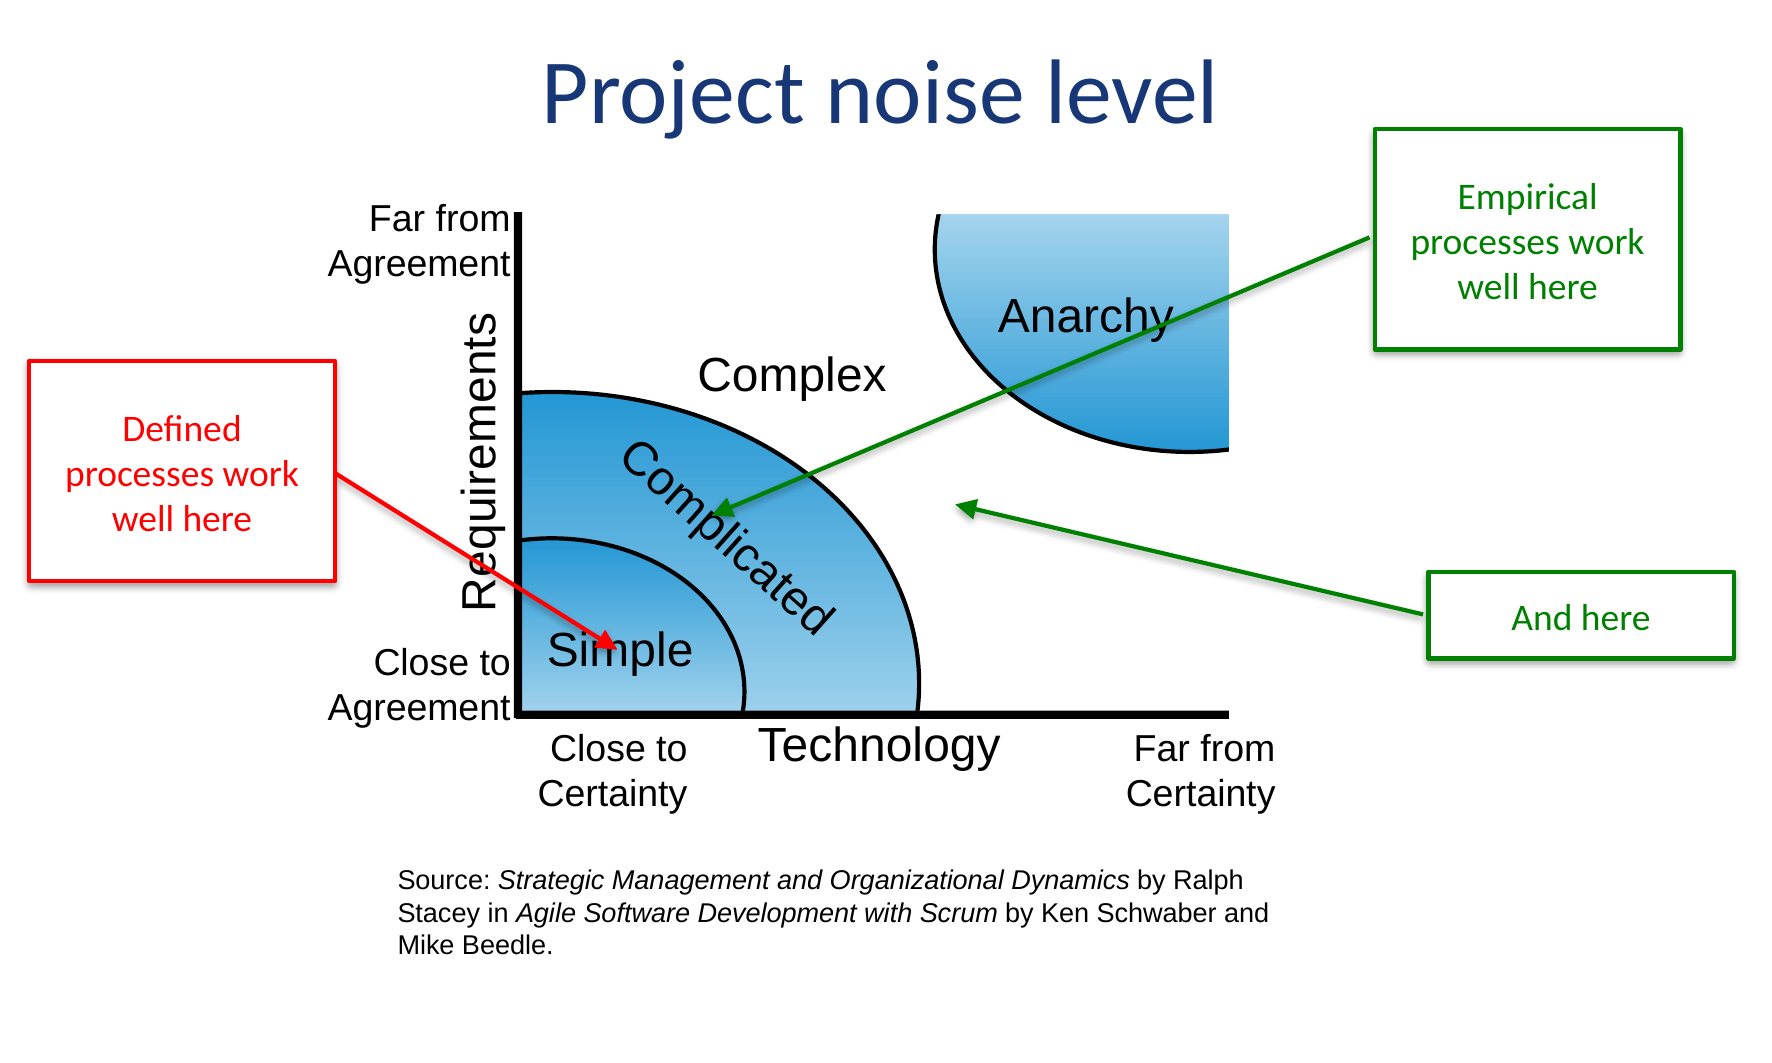

# Project noise level

Far from
Agreement

Anarchy
Complex

Requirements
Complicated

Simple
Close to
Agreement

Technology

Close to
Certainty
Far from
Certainty
Source: Strategic Management and Organizational Dynamics by Ralph Stacey in Agile Software Development with Scrum by Ken Schwaber and Mike Beedle.
Empirical processes work well here
Defined processes work well here
And here